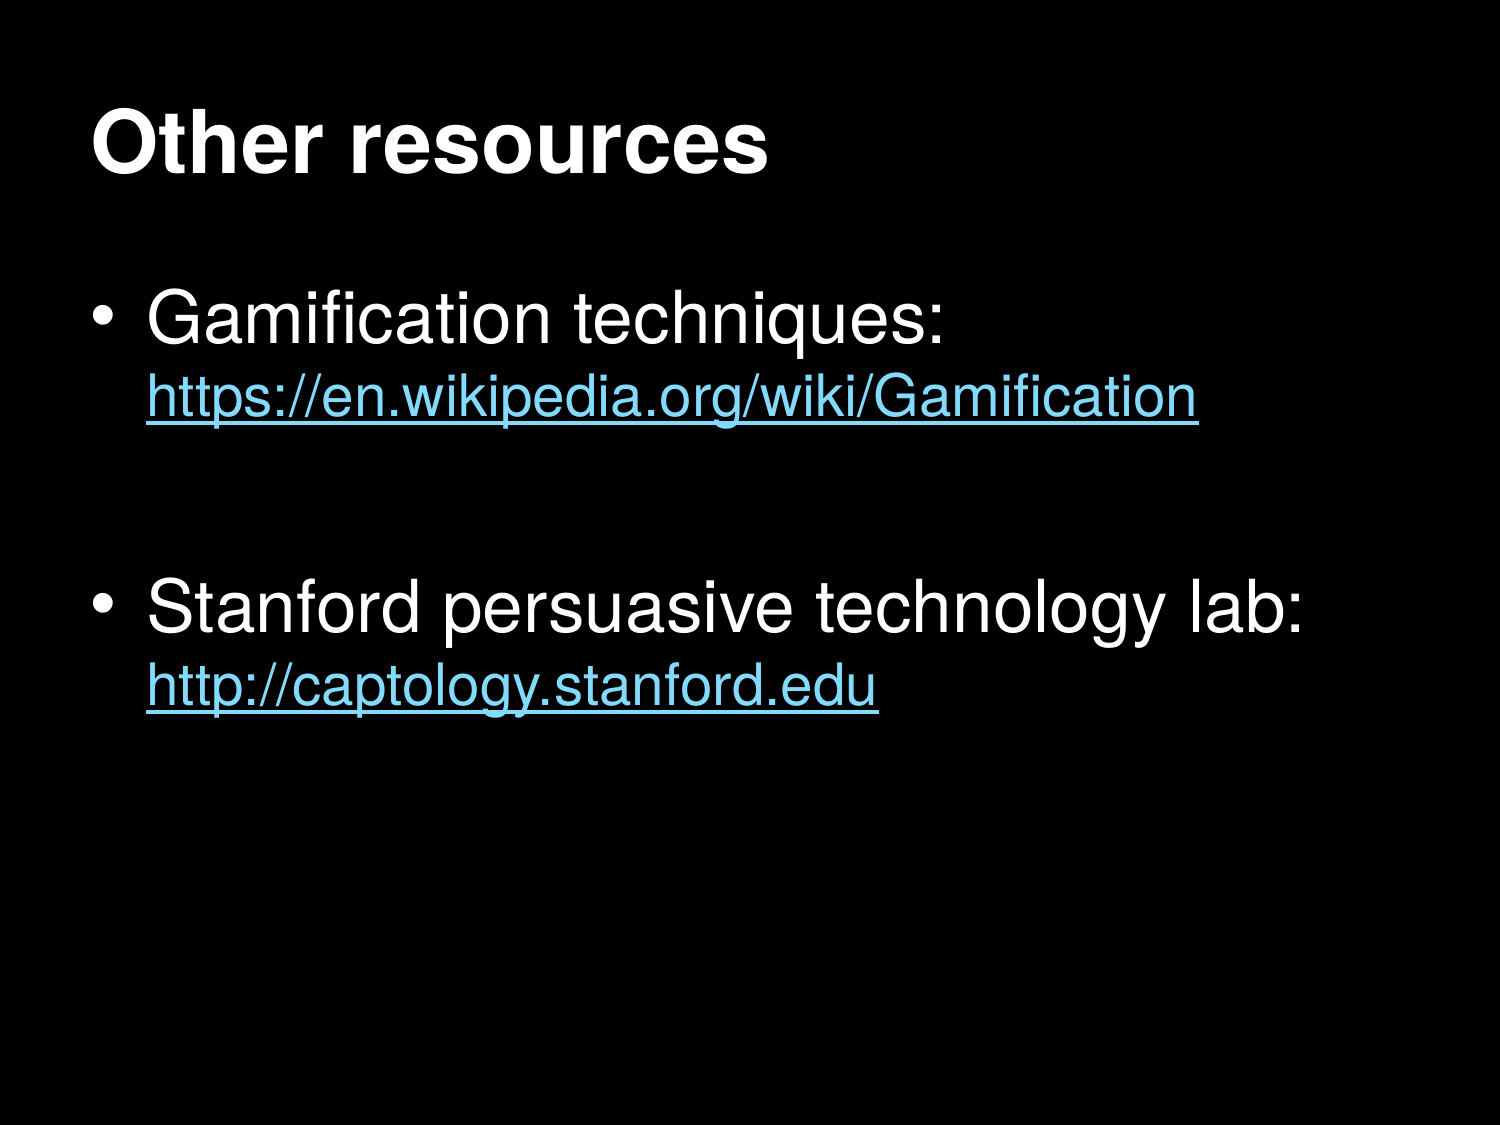

# Other resources
Gamification techniques: https://en.wikipedia.org/wiki/Gamification

Stanford persuasive technology lab: http://captology.stanford.edu